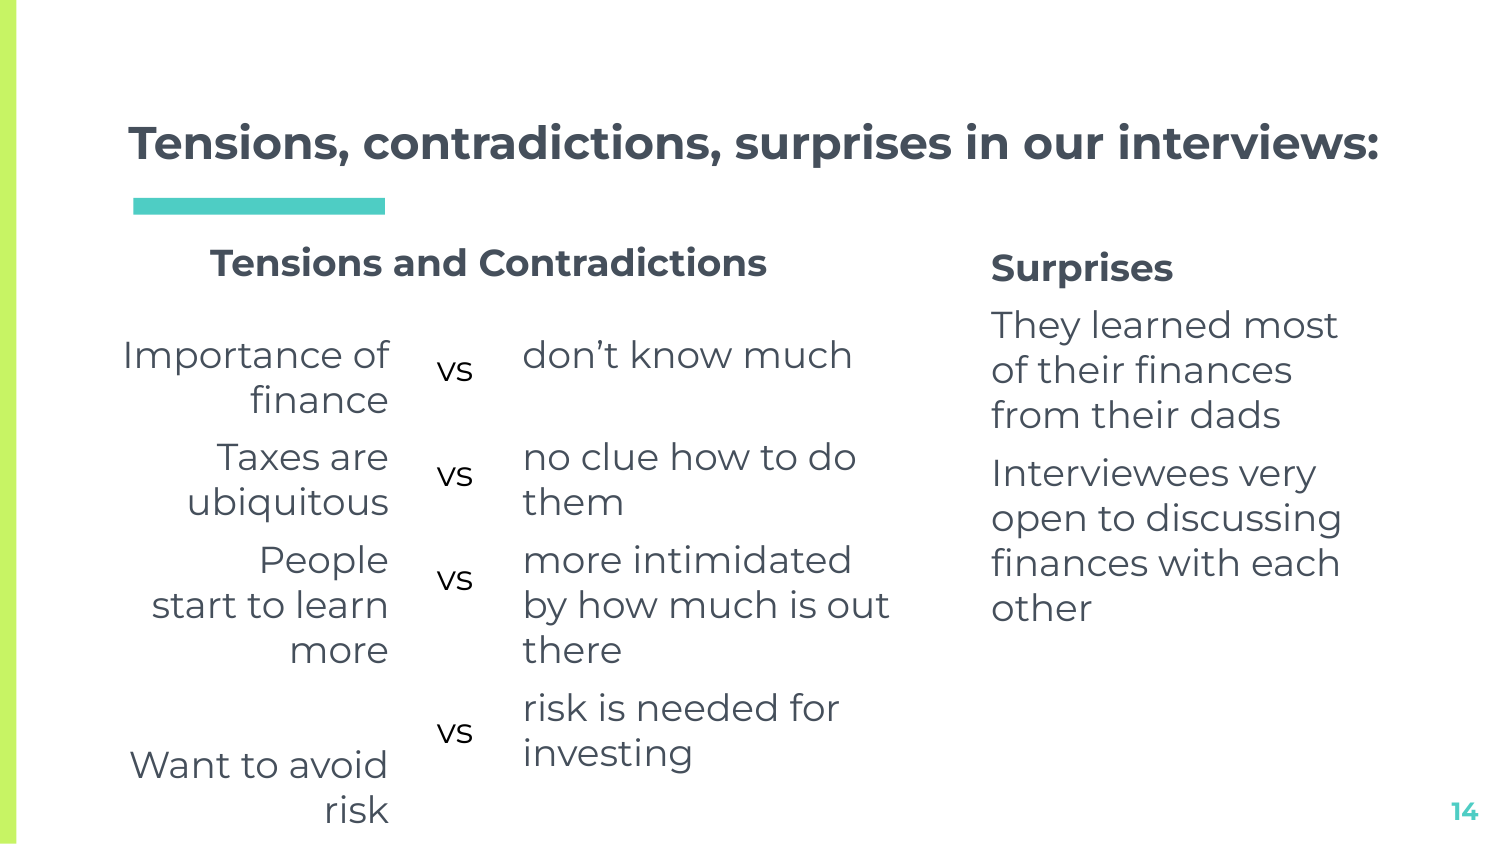

# Tensions, contradictions, surprises in our interviews:
Tensions and Contradictions
Surprises
They learned most of their finances from their dads
Interviewees very open to discussing finances with each other

Importance of finance
Taxes are ubiquitous
	People start to learn more

Want to avoid risk
don’t know much

no clue how to do them
more intimidated by how much is out there
risk is needed for investing
vs
vs
vs
vs
14